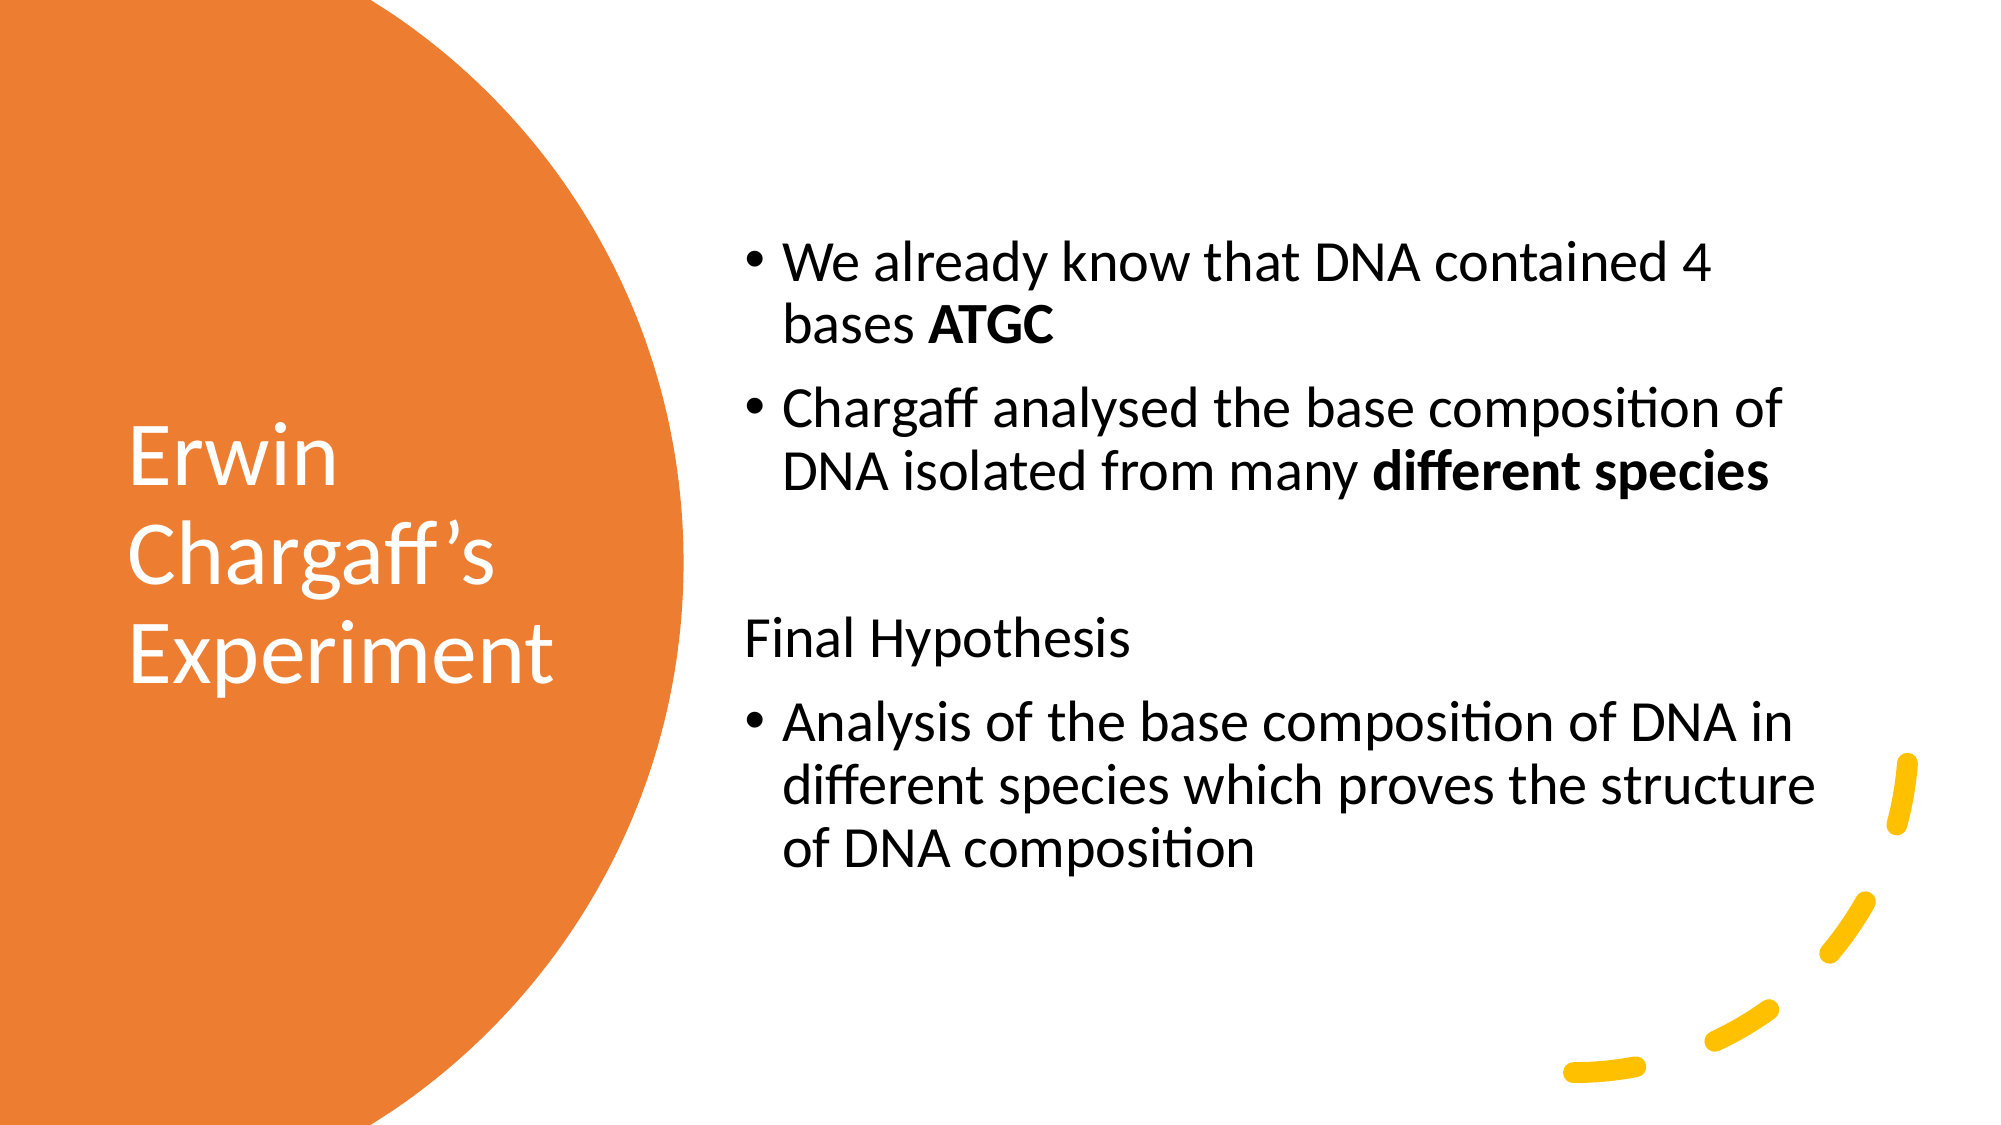

We already know that DNA contained 4 bases ATGC
Chargaff analysed the base composition of DNA isolated from many different species

Final Hypothesis
Analysis of the base composition of DNA in different species which proves the structure of DNA composition
# Erwin Chargaff’s Experiment